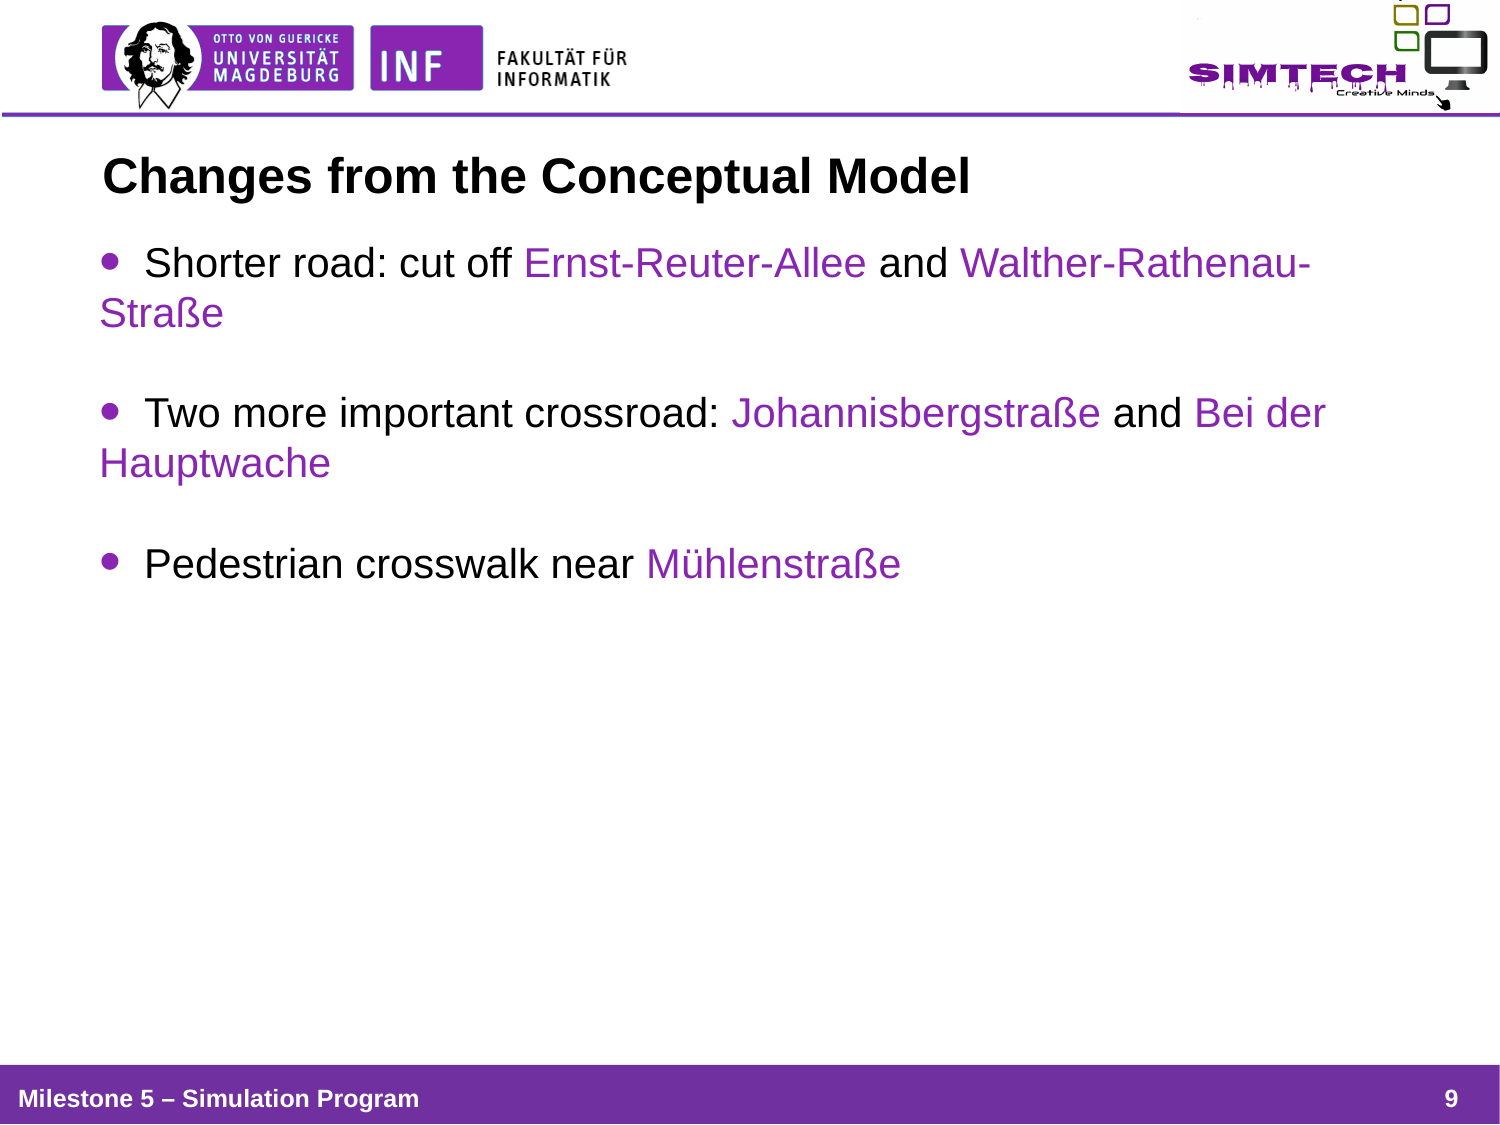

# Changes from the Conceptual Model
  Shorter road: cut off Ernst-Reuter-Allee and Walther-Rathenau-Straße

  Two more important crossroad: Johannisbergstraße and Bei der Hauptwache

  Pedestrian crosswalk near Mühlenstraße
Milestone 5 – Simulation Program